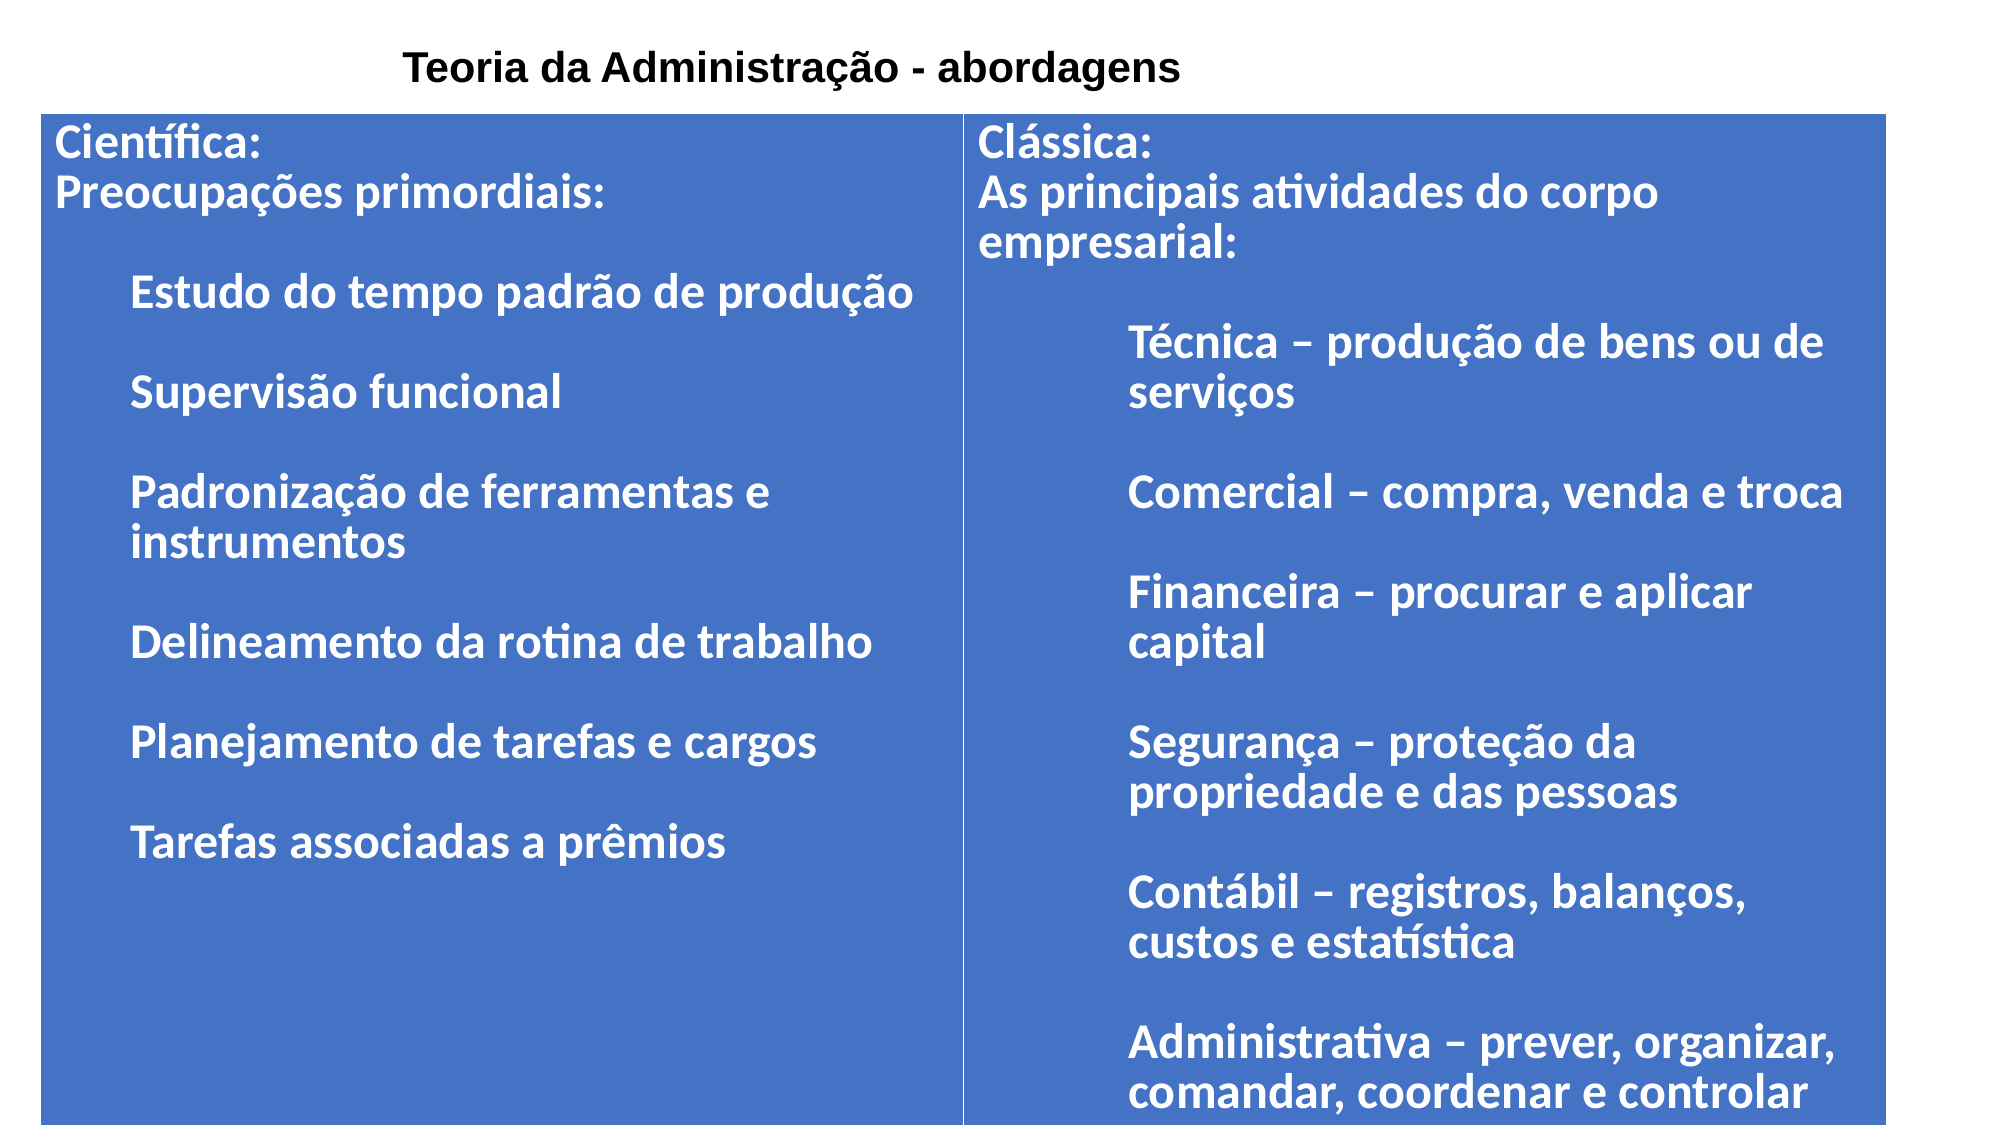

# Teoria da Administração - abordagens
| Científica: Preocupações primordiais:   Estudo do tempo padrão de produção   Supervisão funcional   Padronização de ferramentas e instrumentos   Delineamento da rotina de trabalho   Planejamento de tarefas e cargos   Tarefas associadas a prêmios | Clássica: As principais atividades do corpo empresarial:   Técnica – produção de bens ou de serviços   Comercial – compra, venda e troca   Financeira – procurar e aplicar capital   Segurança – proteção da propriedade e das pessoas   Contábil – registros, balanços, custos e estatística   Administrativa – prever, organizar, comandar, coordenar e controlar |
| --- | --- |